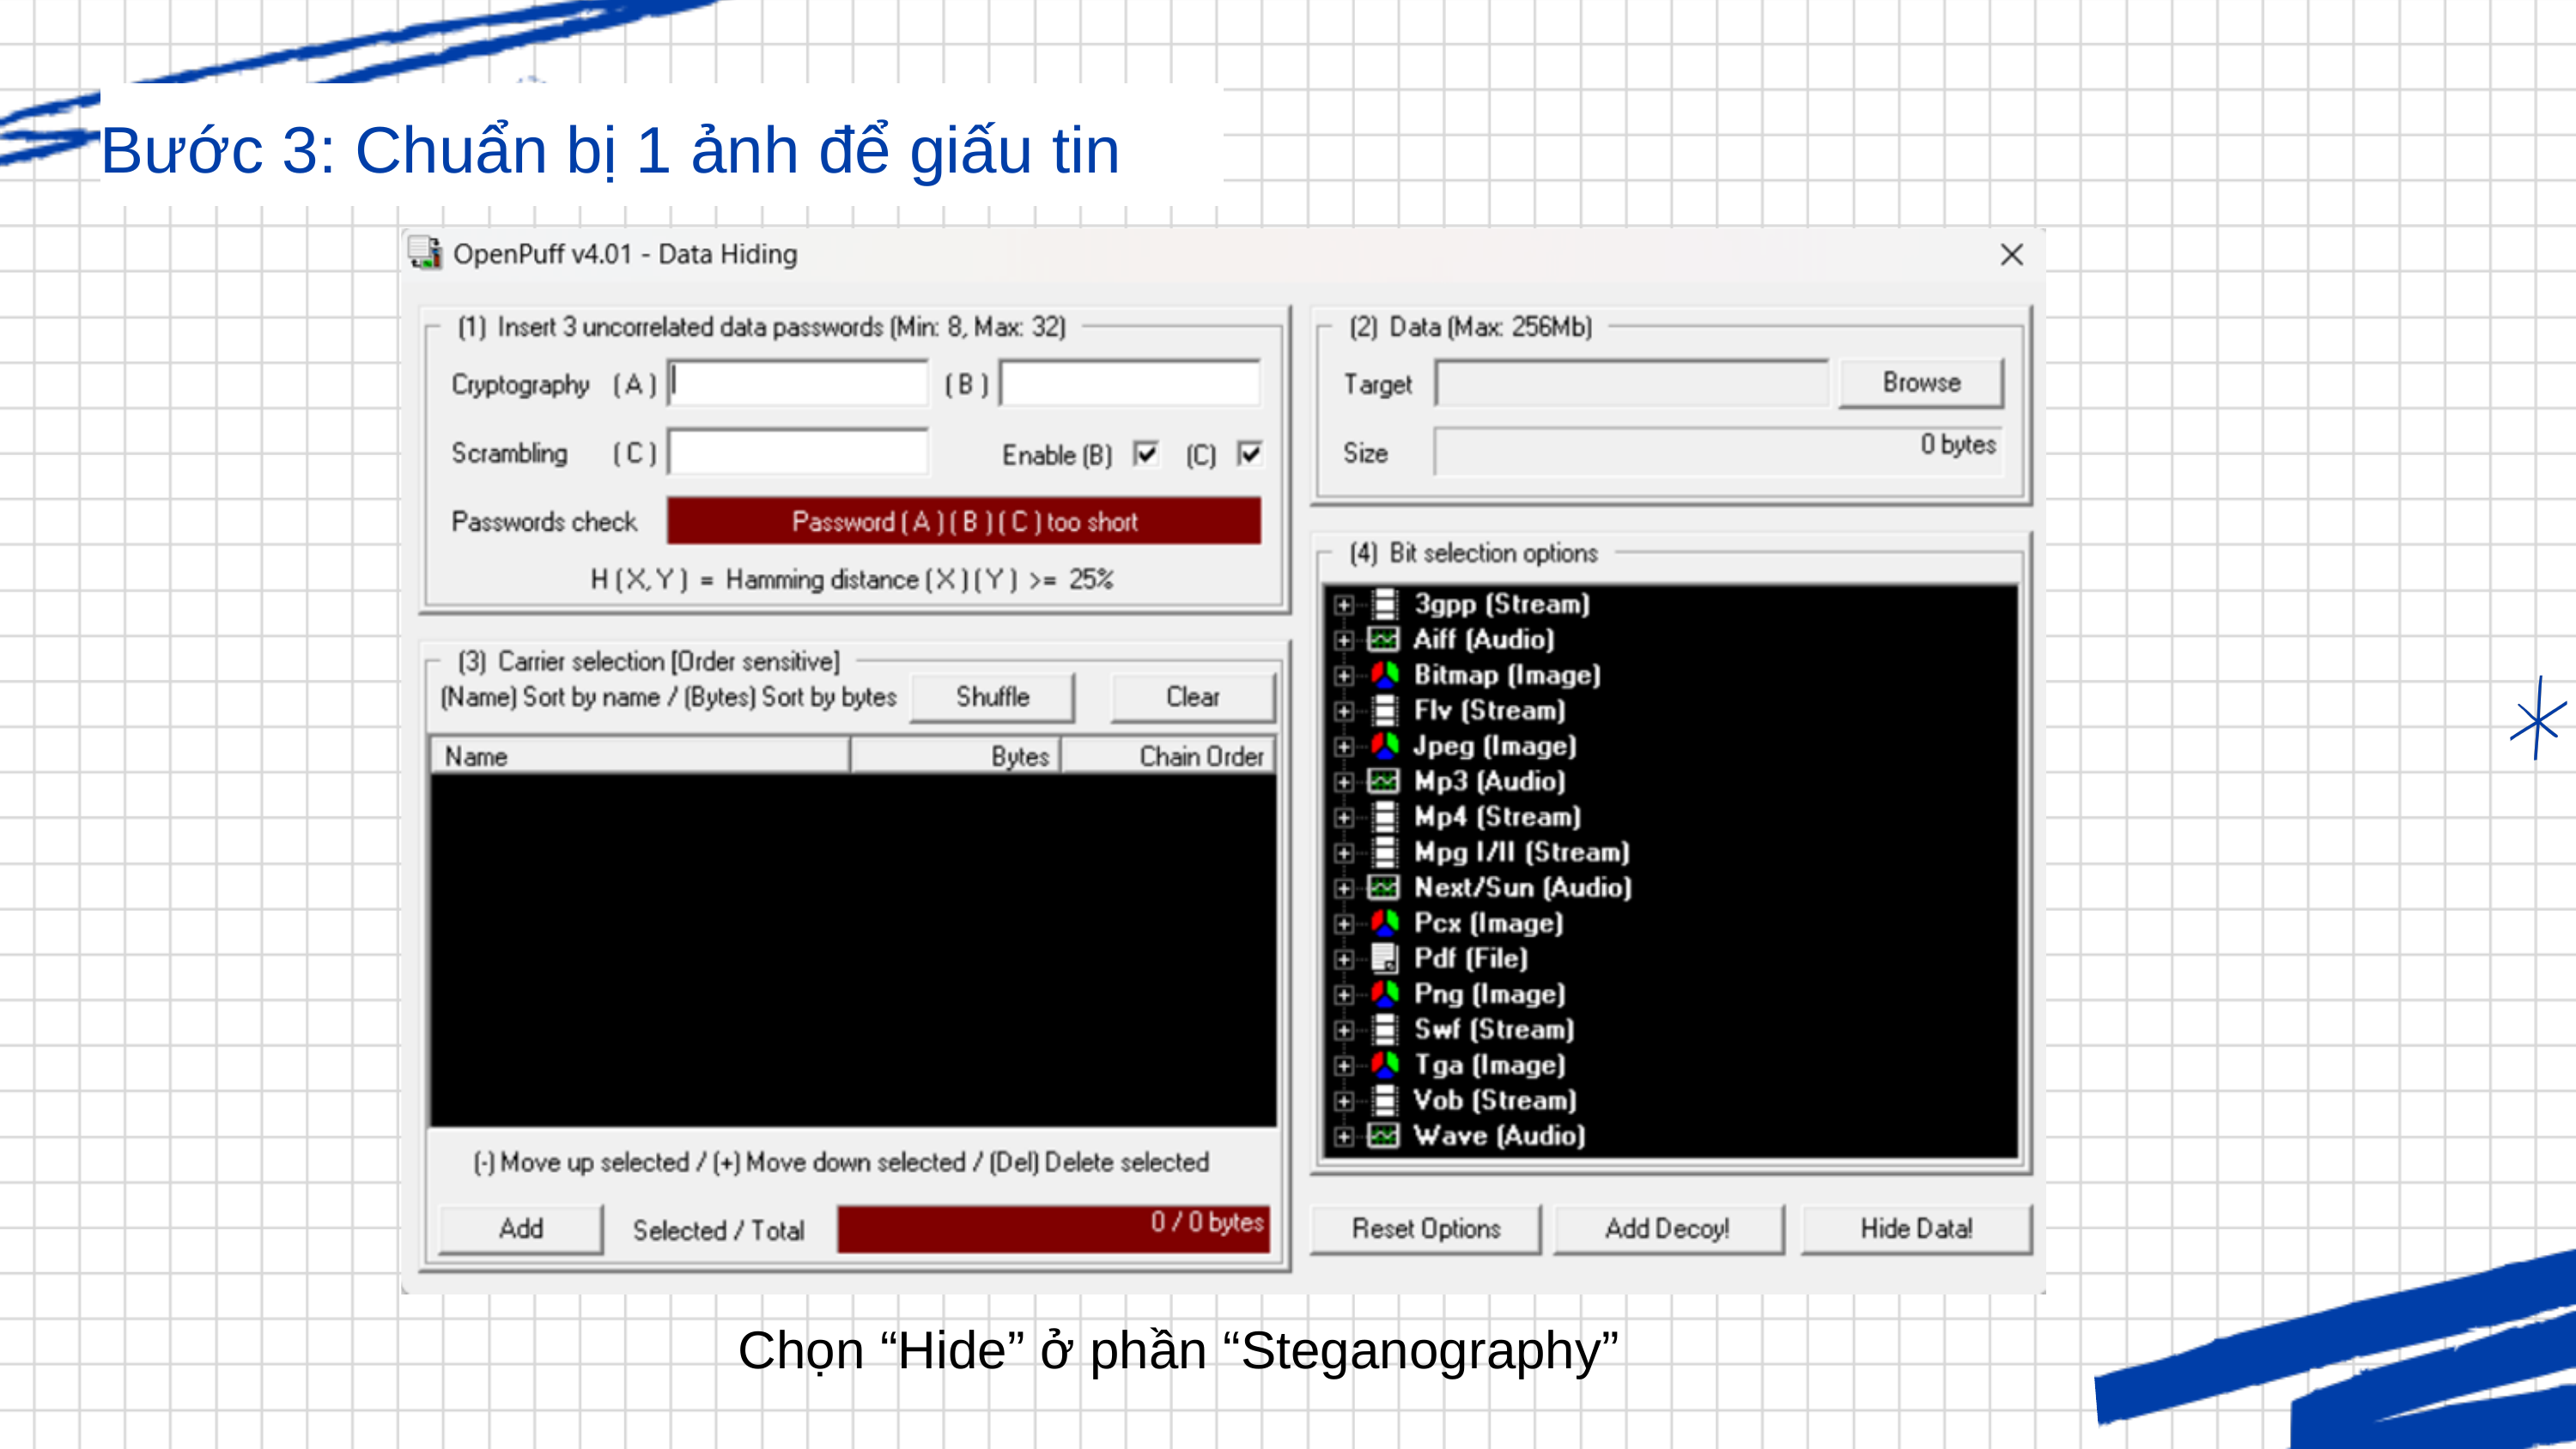

Bước 3: Chuẩn bị 1 ảnh để giấu tin

Chọn “Hide” ở phần “Steganography”